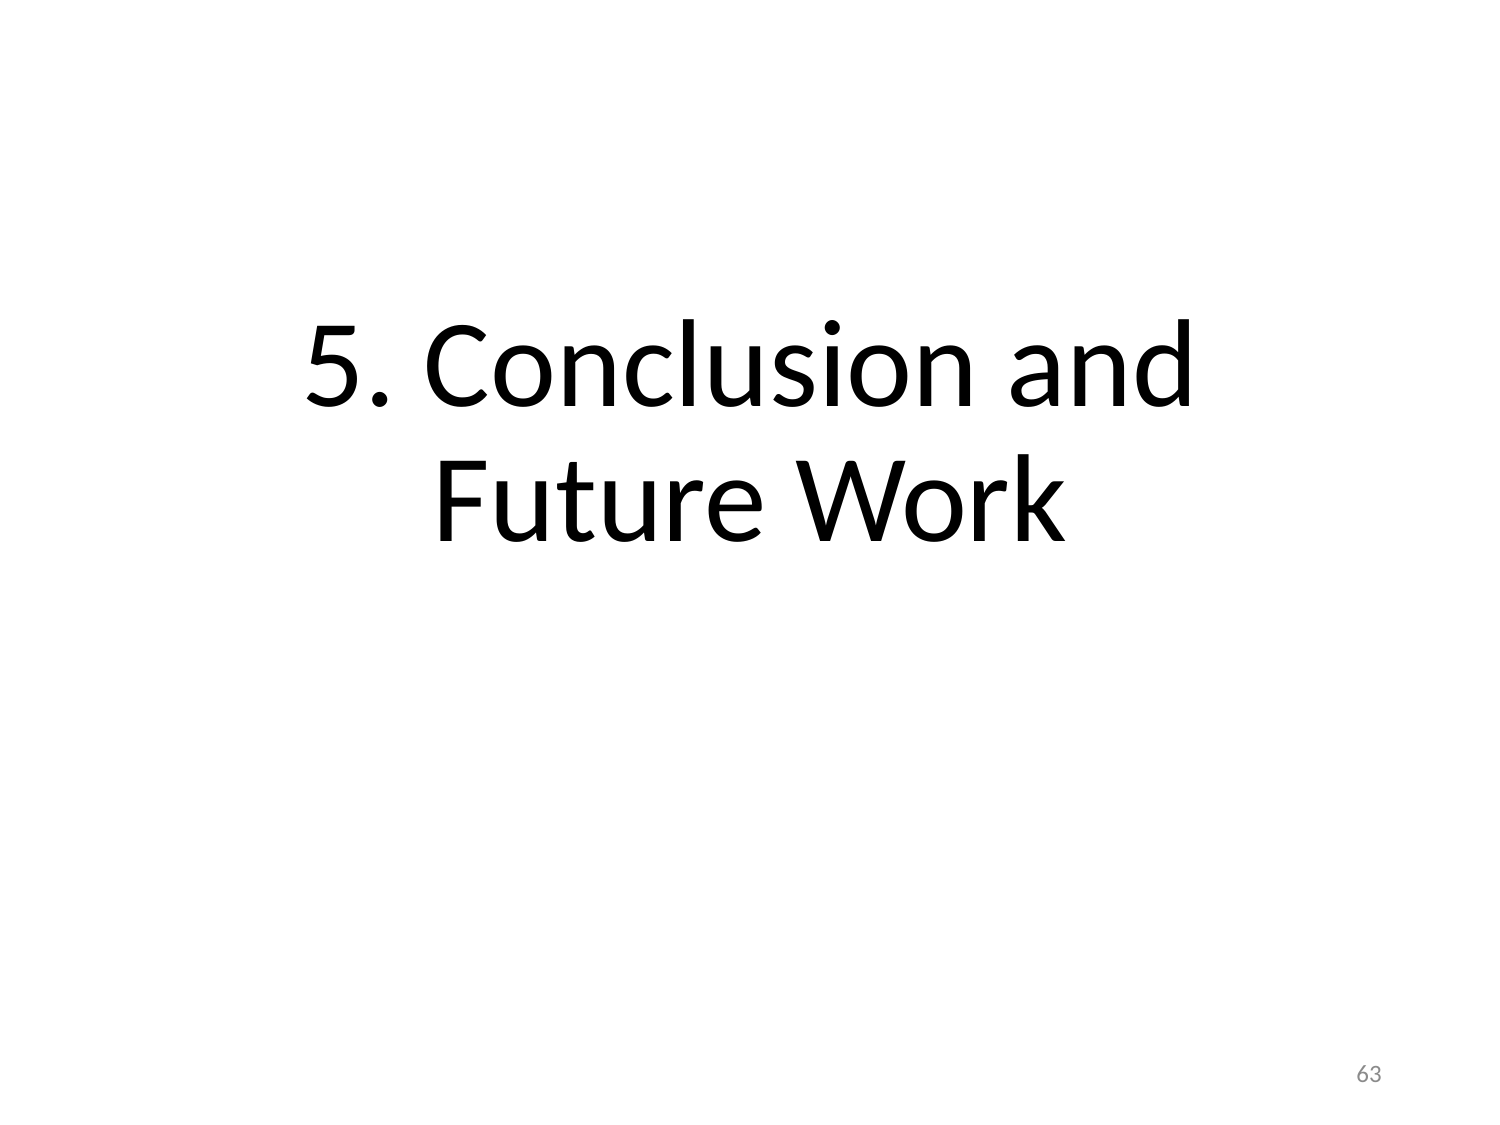

# 5. Conclusion and Future Work

63